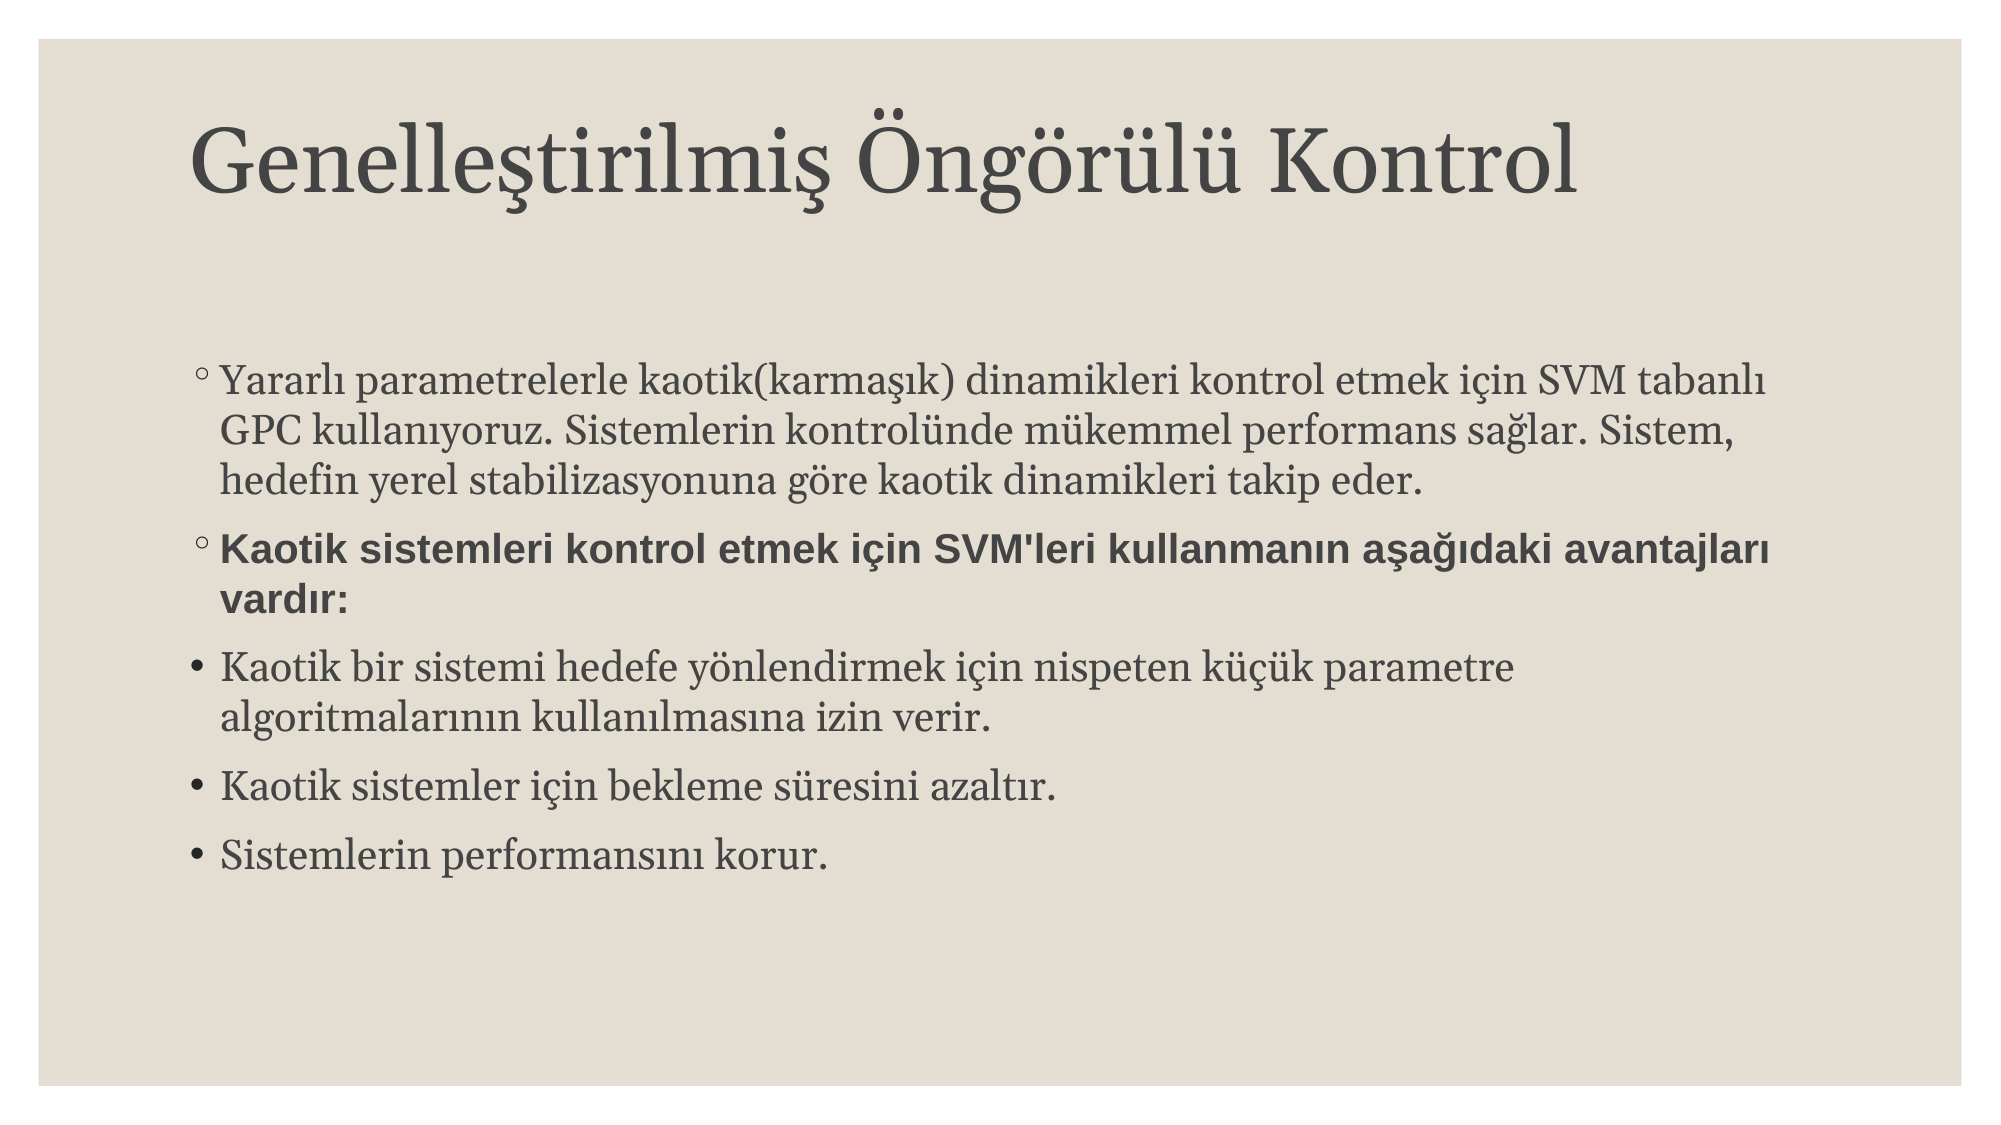

# Genelleştirilmiş Öngörülü Kontrol
Yararlı parametrelerle kaotik(karmaşık) dinamikleri kontrol etmek için SVM tabanlı GPC kullanıyoruz. Sistemlerin kontrolünde mükemmel performans sağlar. Sistem, hedefin yerel stabilizasyonuna göre kaotik dinamikleri takip eder.
Kaotik sistemleri kontrol etmek için SVM'leri kullanmanın aşağıdaki avantajları vardır:
Kaotik bir sistemi hedefe yönlendirmek için nispeten küçük parametre algoritmalarının kullanılmasına izin verir.
Kaotik sistemler için bekleme süresini azaltır.
Sistemlerin performansını korur.